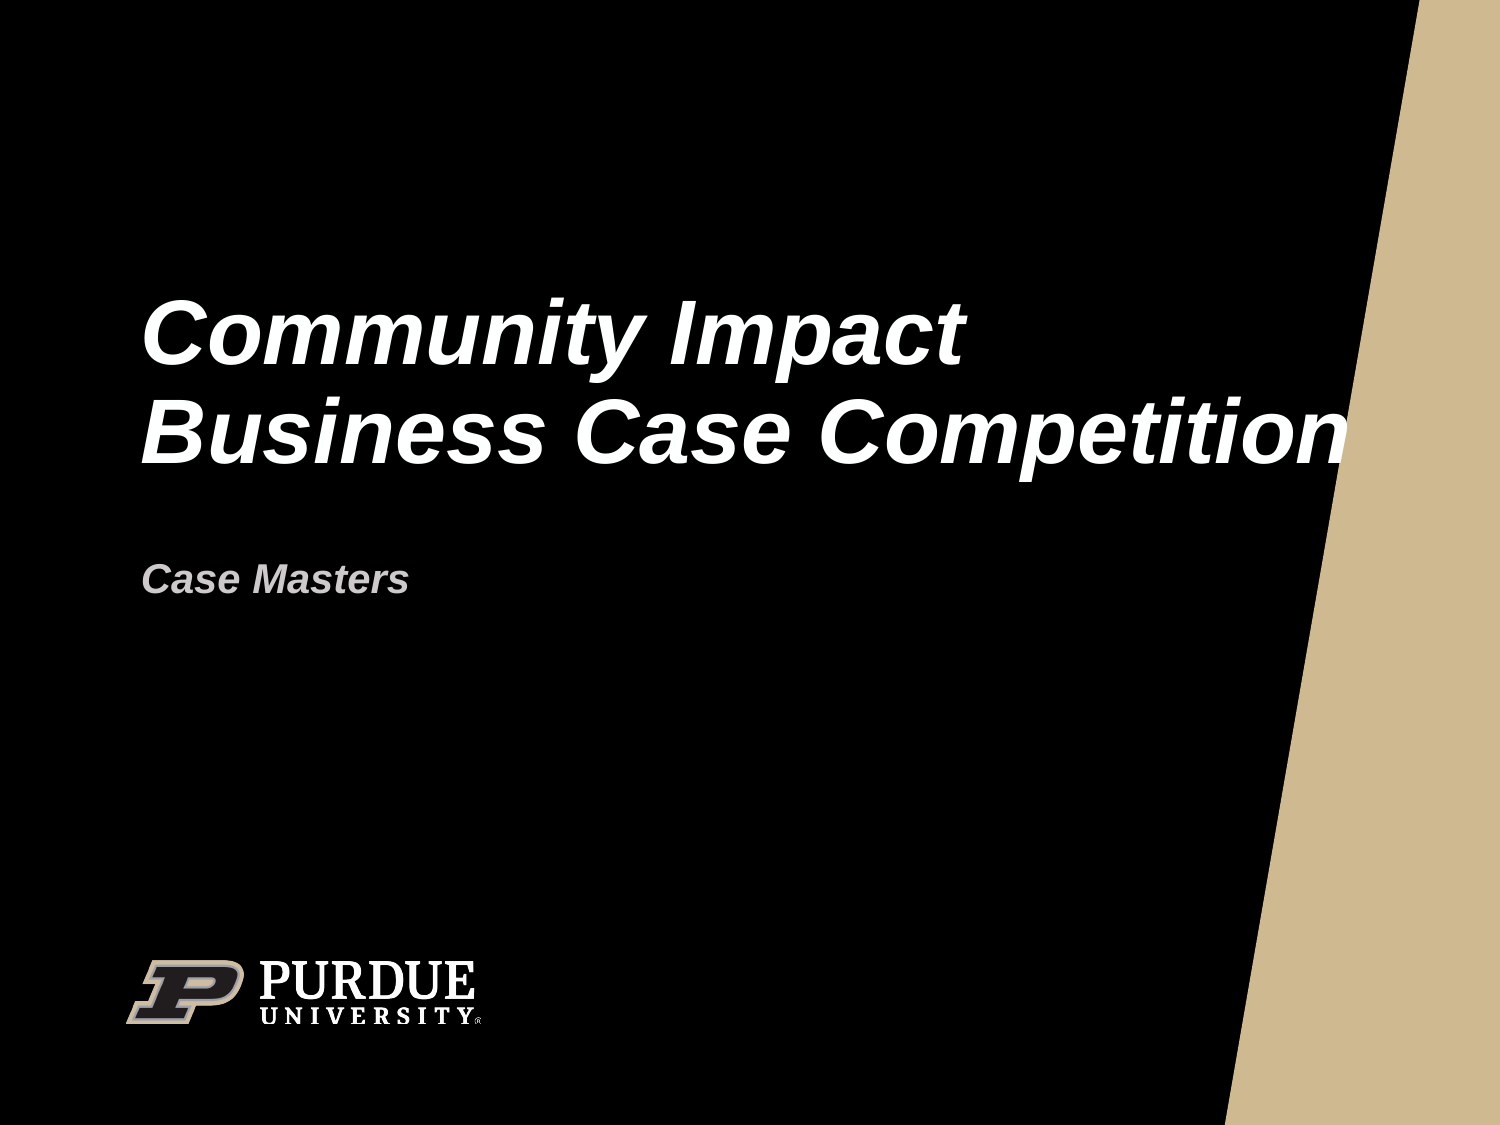

# Community Impact Business Case Competition
Case Masters